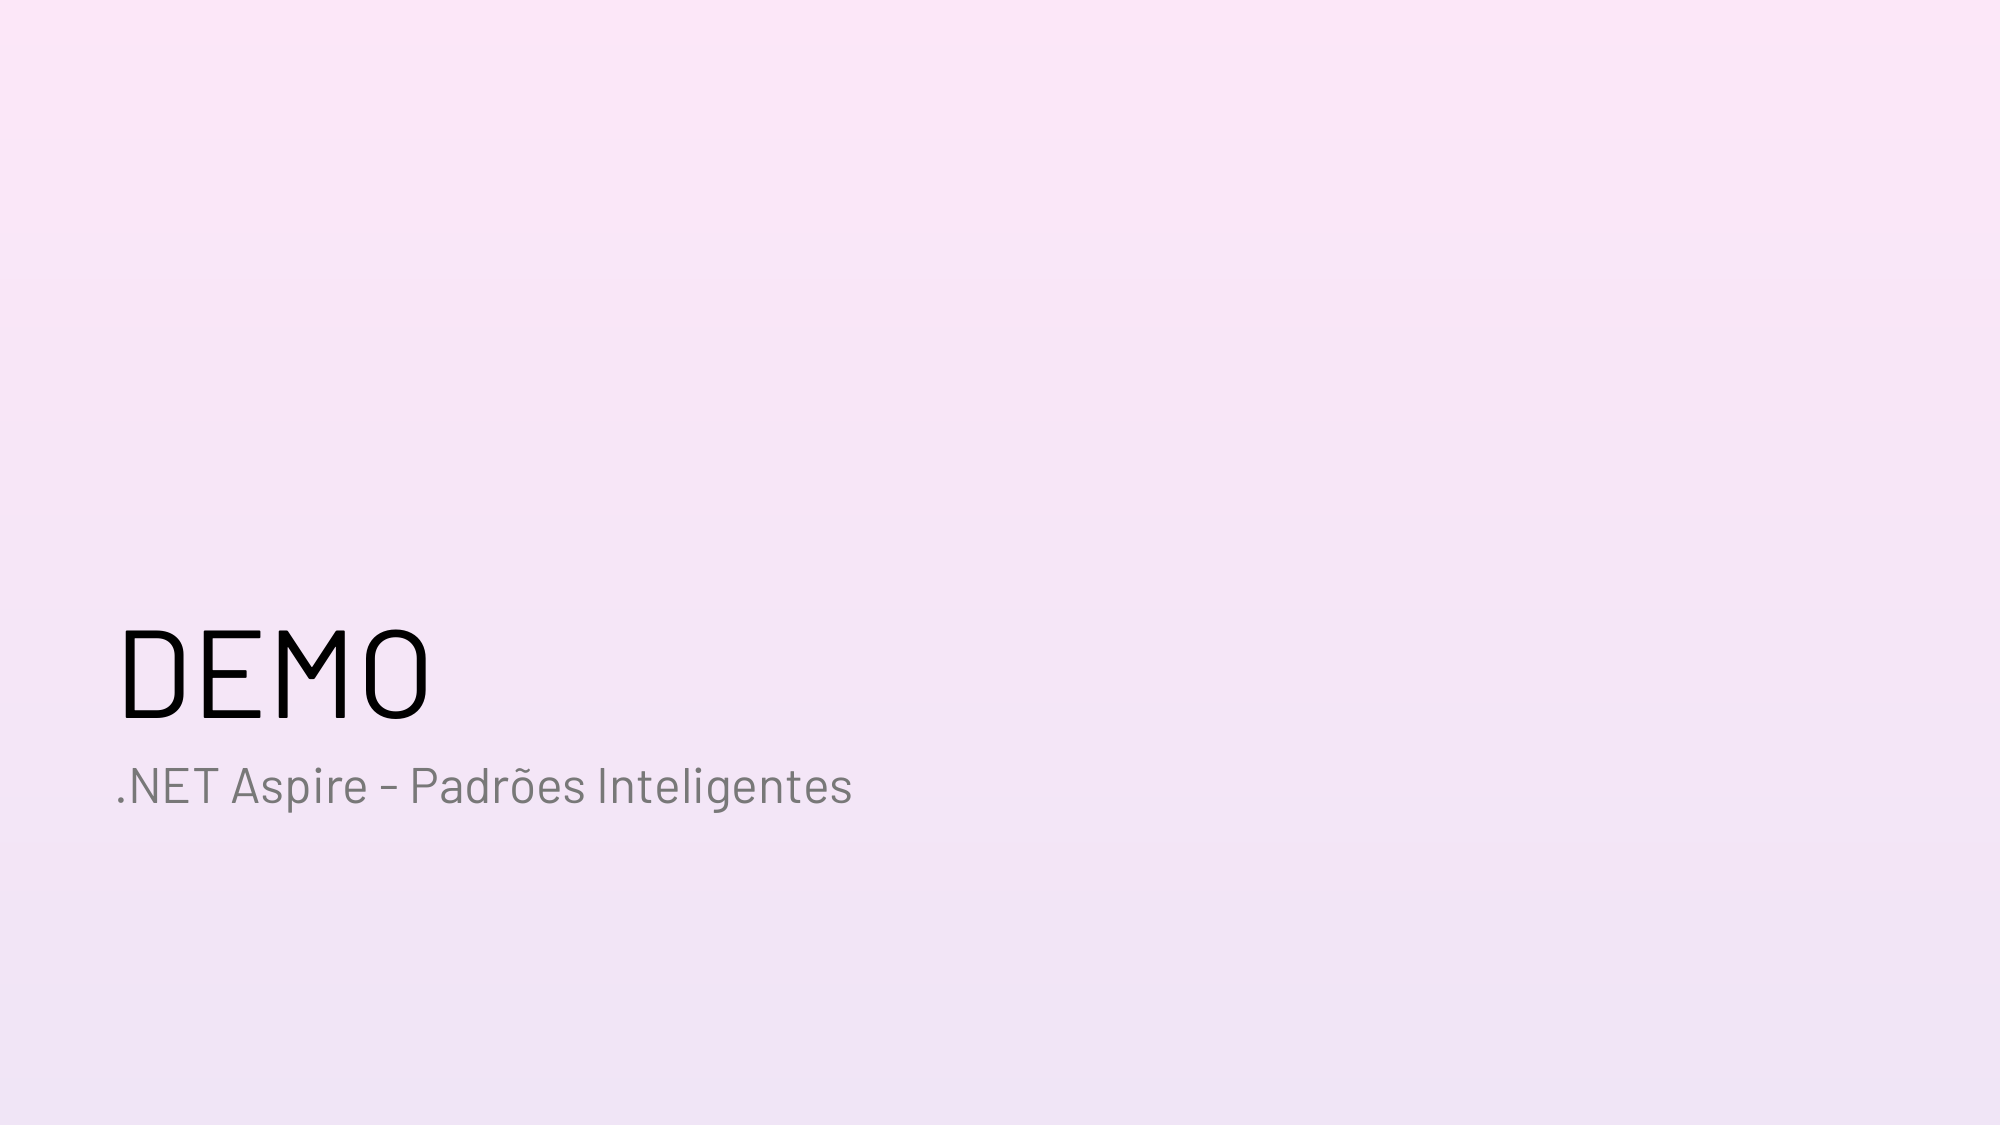

# DEMO - Padrões Inteligentes
DEMO
.NET Aspire - Padrões Inteligentes